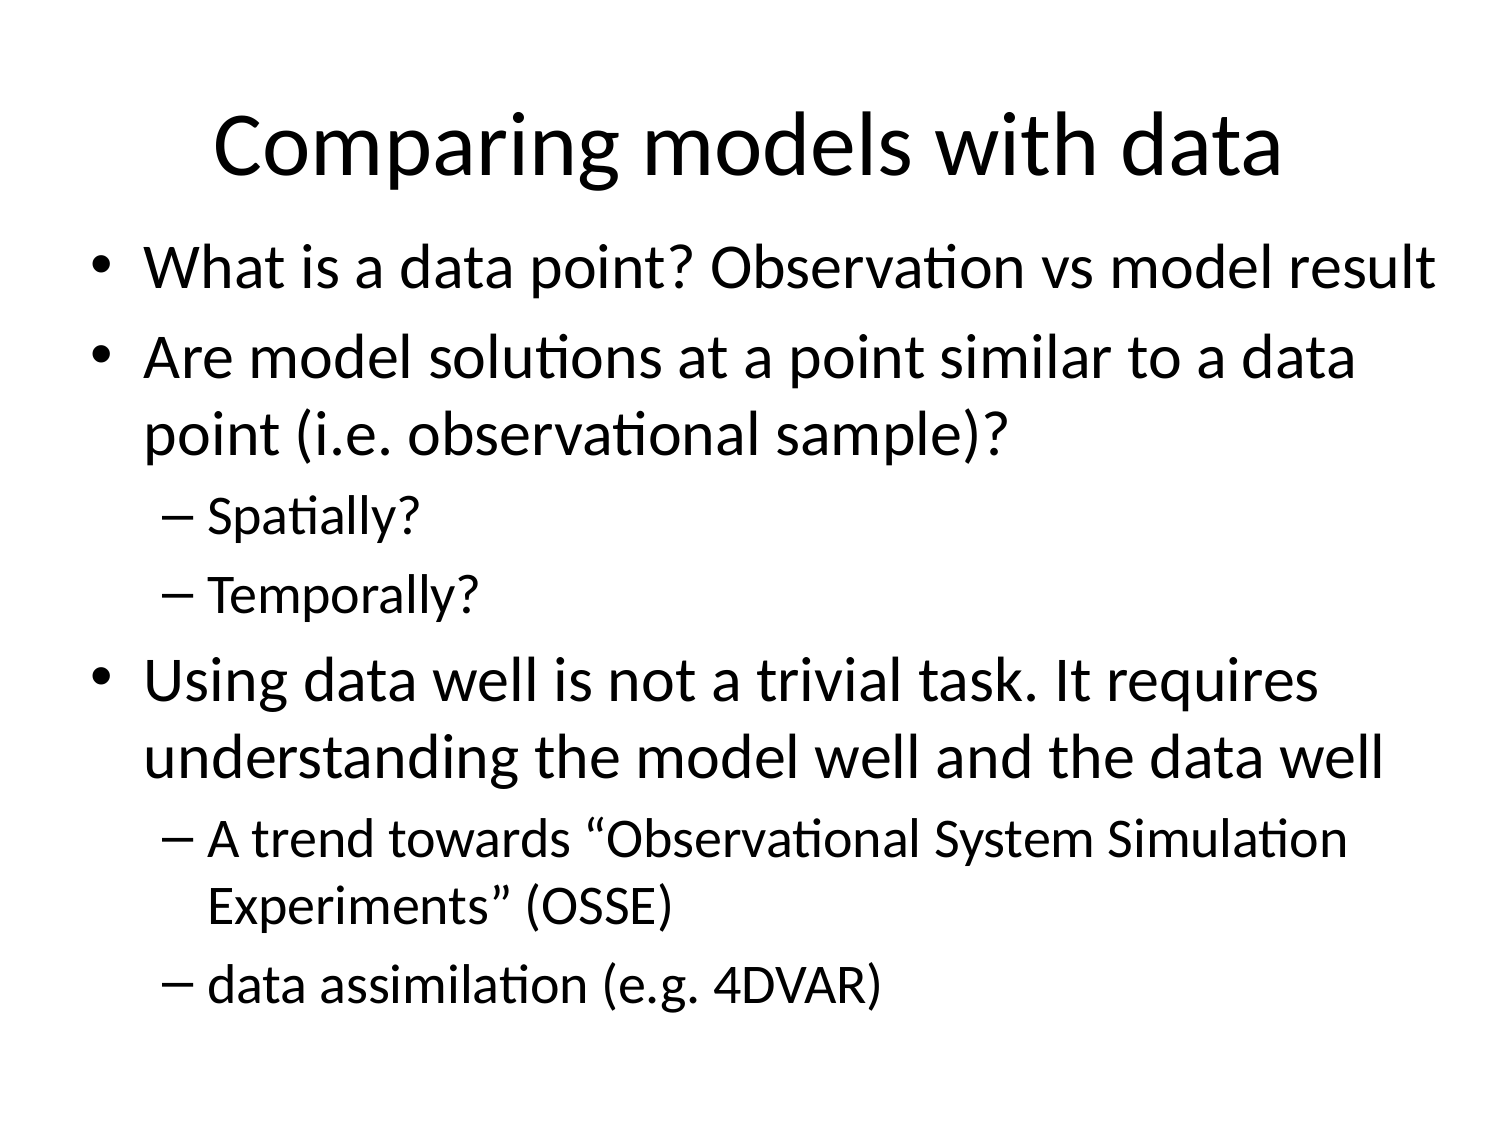

# Comparing models with data
What is a data point? Observation vs model result
Are model solutions at a point similar to a data point (i.e. observational sample)?
Spatially?
Temporally?
Using data well is not a trivial task. It requires understanding the model well and the data well
A trend towards “Observational System Simulation Experiments” (OSSE)
data assimilation (e.g. 4DVAR)